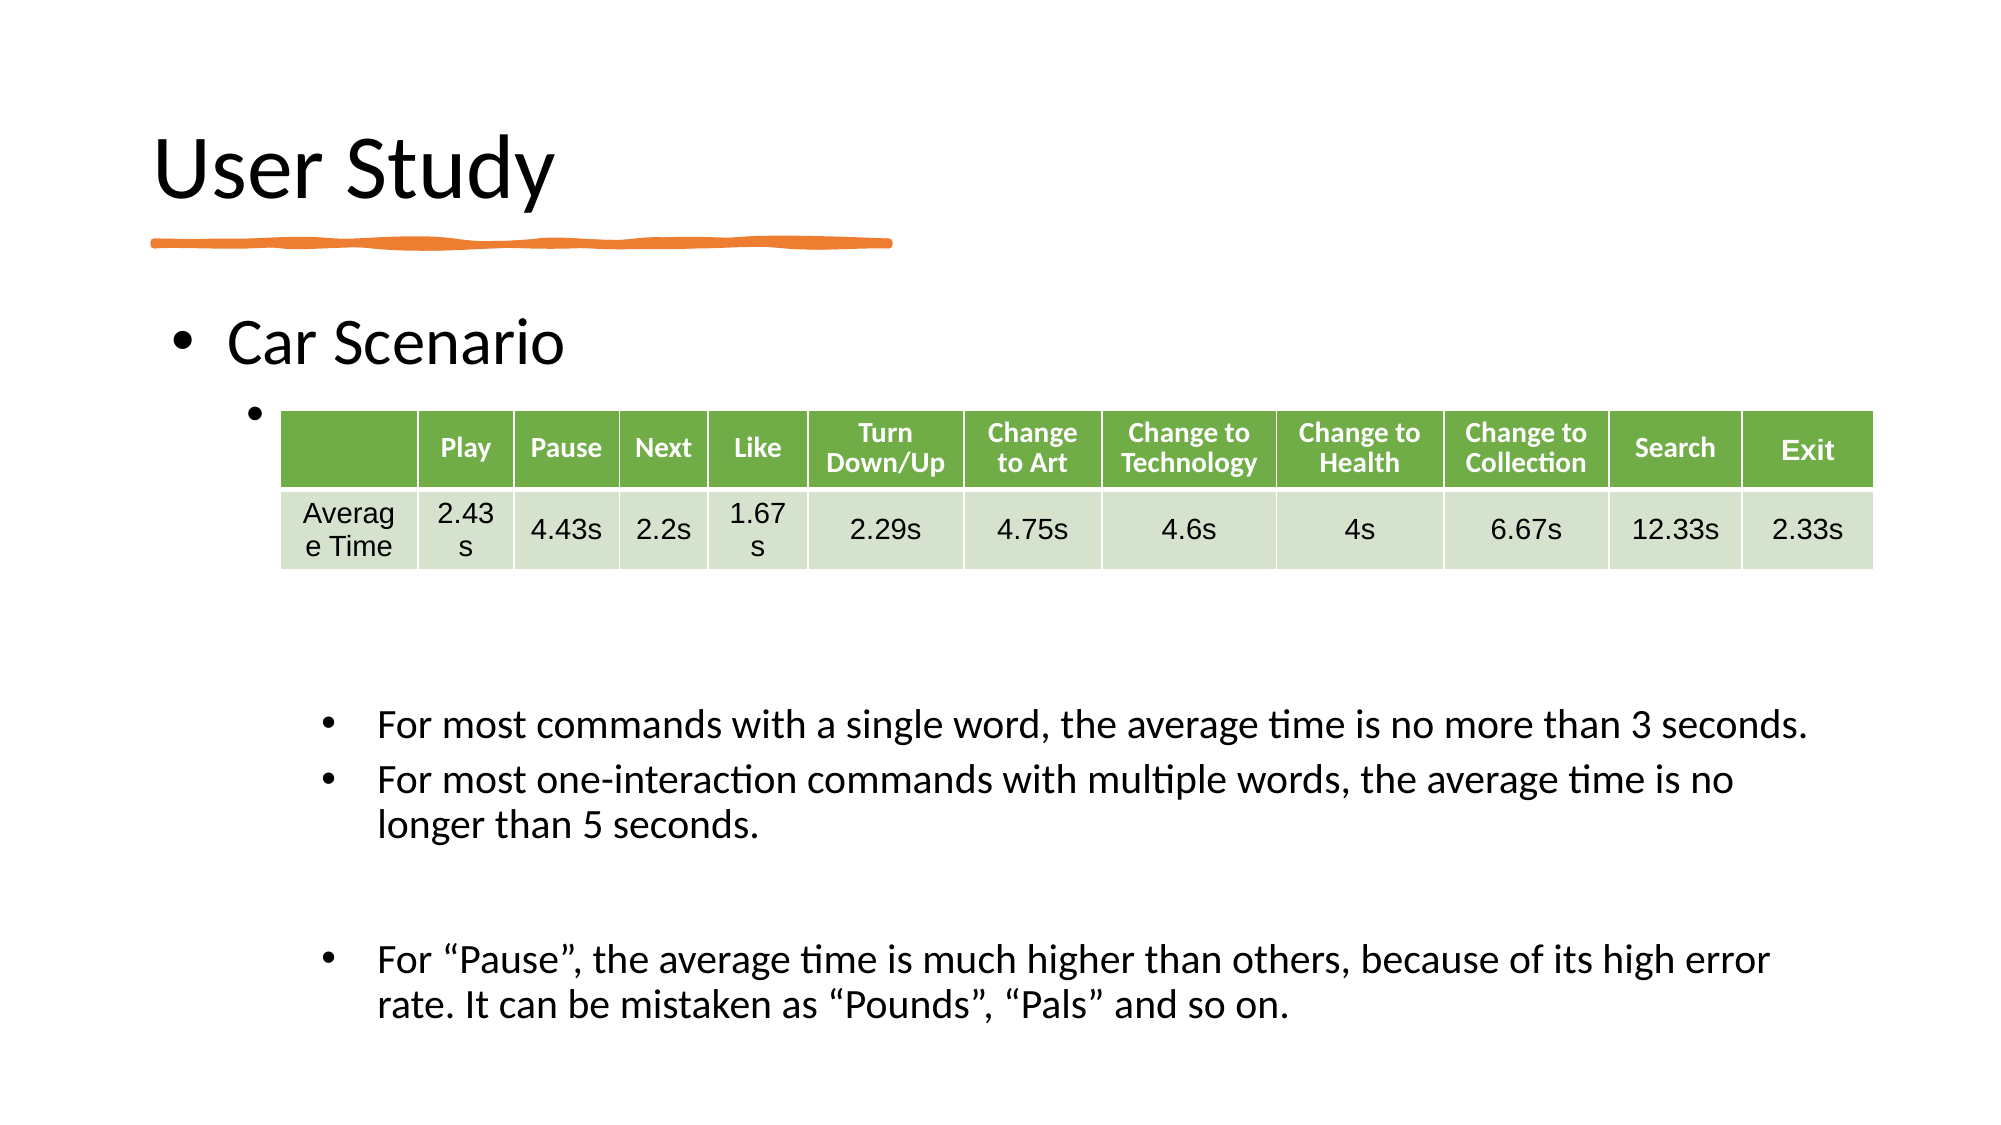

# User Study

Car Scenario

For most commands with a single word, the average time is no more than 3 seconds.
For most one-interaction commands with multiple words, the average time is no longer than 5 seconds.

For “Pause”, the average time is much higher than others, because of its high error rate. It can be mistaken as “Pounds”, “Pals” and so on.

|  | Play | Pause | Next | Like | Turn Down/Up | Change to Art | Change to Technology | Change to Health | Change to Collection | Search | Exit |
| --- | --- | --- | --- | --- | --- | --- | --- | --- | --- | --- | --- |
| Average Time | 2.43s | 4.43s | 2.2s | 1.67s | 2.29s | 4.75s | 4.6s | 4s | 6.67s | 12.33s | 2.33s |